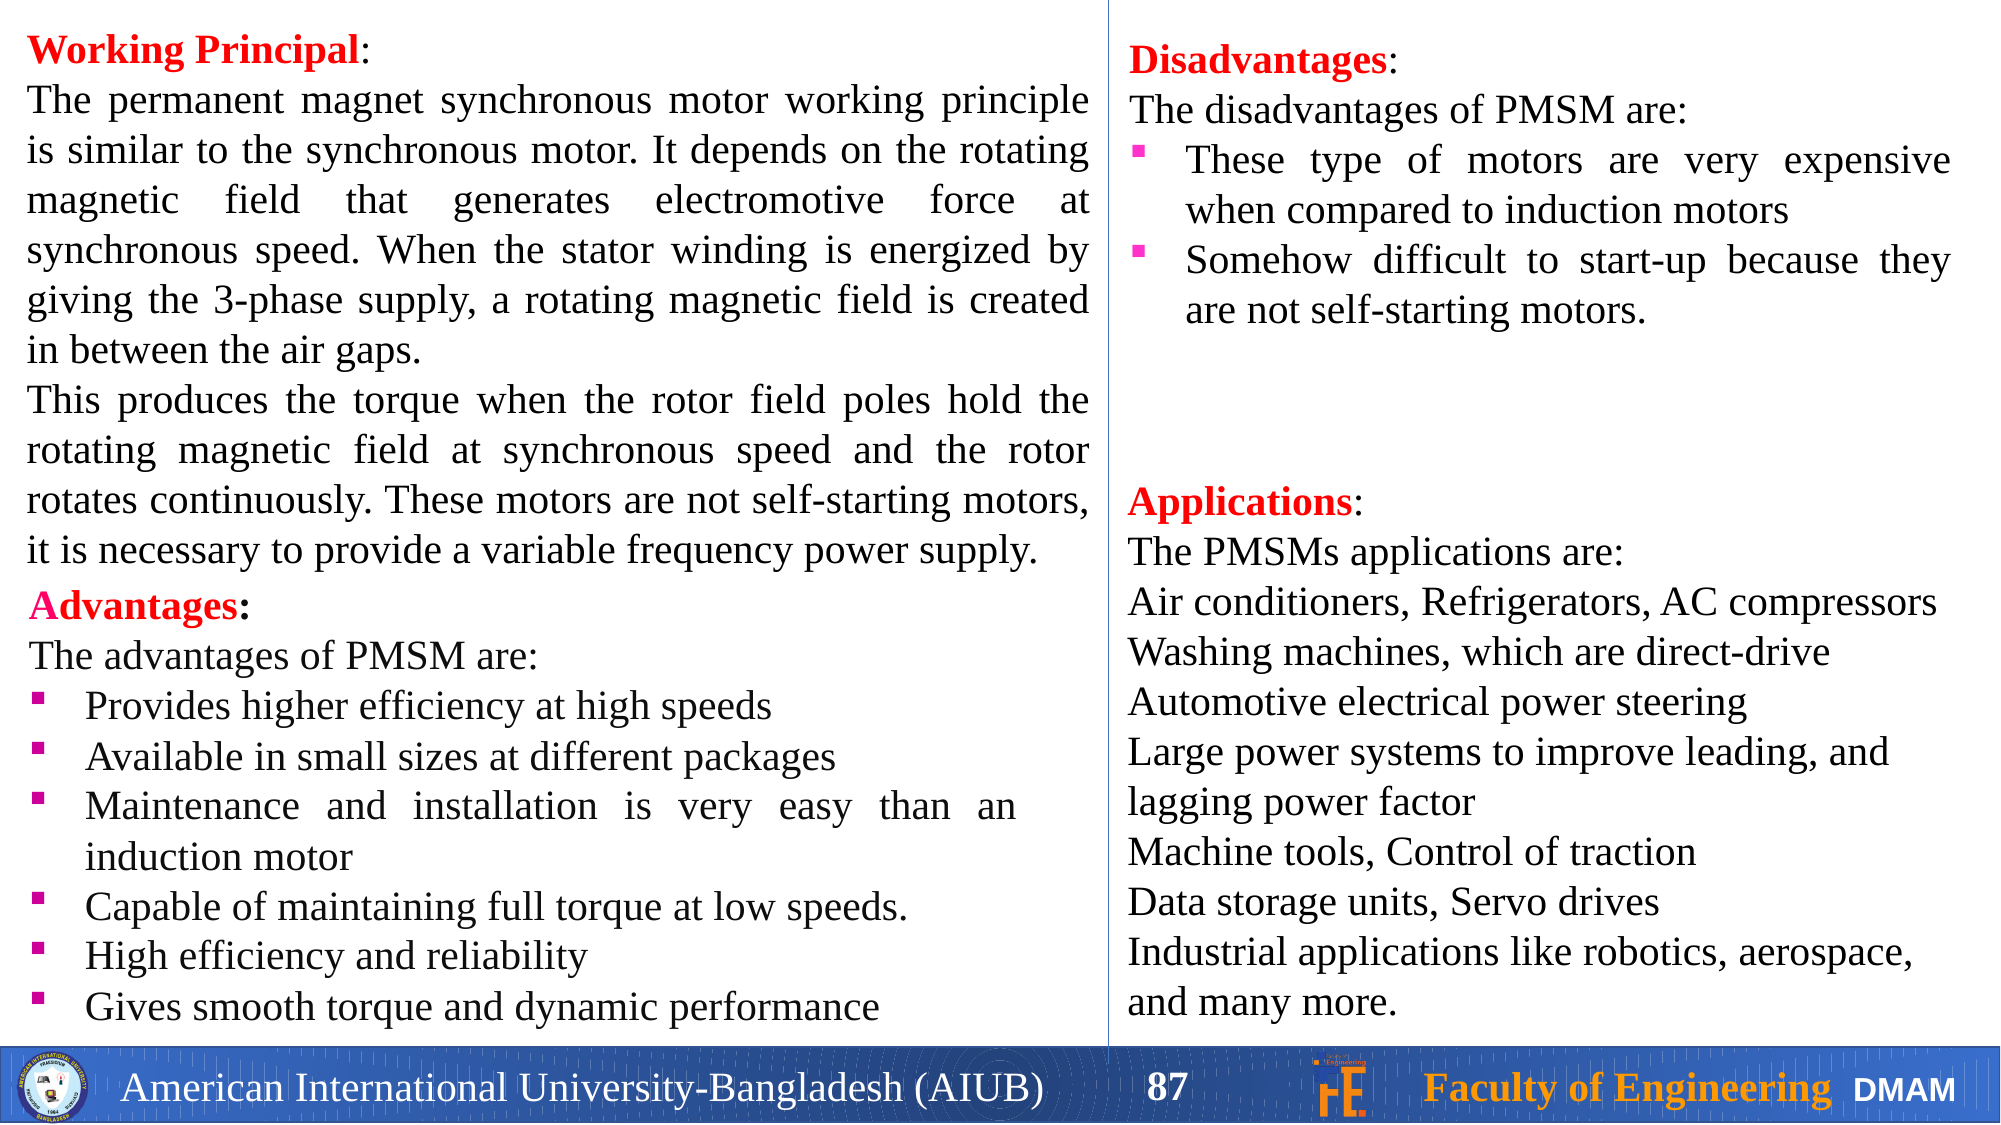

Working Principal:
The permanent magnet synchronous motor working principle is similar to the synchronous motor. It depends on the rotating magnetic field that generates electromotive force at synchronous speed. When the stator winding is energized by giving the 3-phase supply, a rotating magnetic field is created in between the air gaps.
This produces the torque when the rotor field poles hold the rotating magnetic field at synchronous speed and the rotor rotates continuously. These motors are not self-starting motors, it is necessary to provide a variable frequency power supply.
Disadvantages:
The disadvantages of PMSM are:
These type of motors are very expensive when compared to induction motors
Somehow difficult to start-up because they are not self-starting motors.
Applications:
The PMSMs applications are:
Air conditioners, Refrigerators, AC compressors
Washing machines, which are direct-drive
Automotive electrical power steering
Large power systems to improve leading, and lagging power factor
Machine tools, Control of traction
Data storage units, Servo drives
Industrial applications like robotics, aerospace, and many more.
Advantages:
The advantages of PMSM are:
Provides higher efficiency at high speeds
Available in small sizes at different packages
Maintenance and installation is very easy than an induction motor
Capable of maintaining full torque at low speeds.
High efficiency and reliability
Gives smooth torque and dynamic performance
87